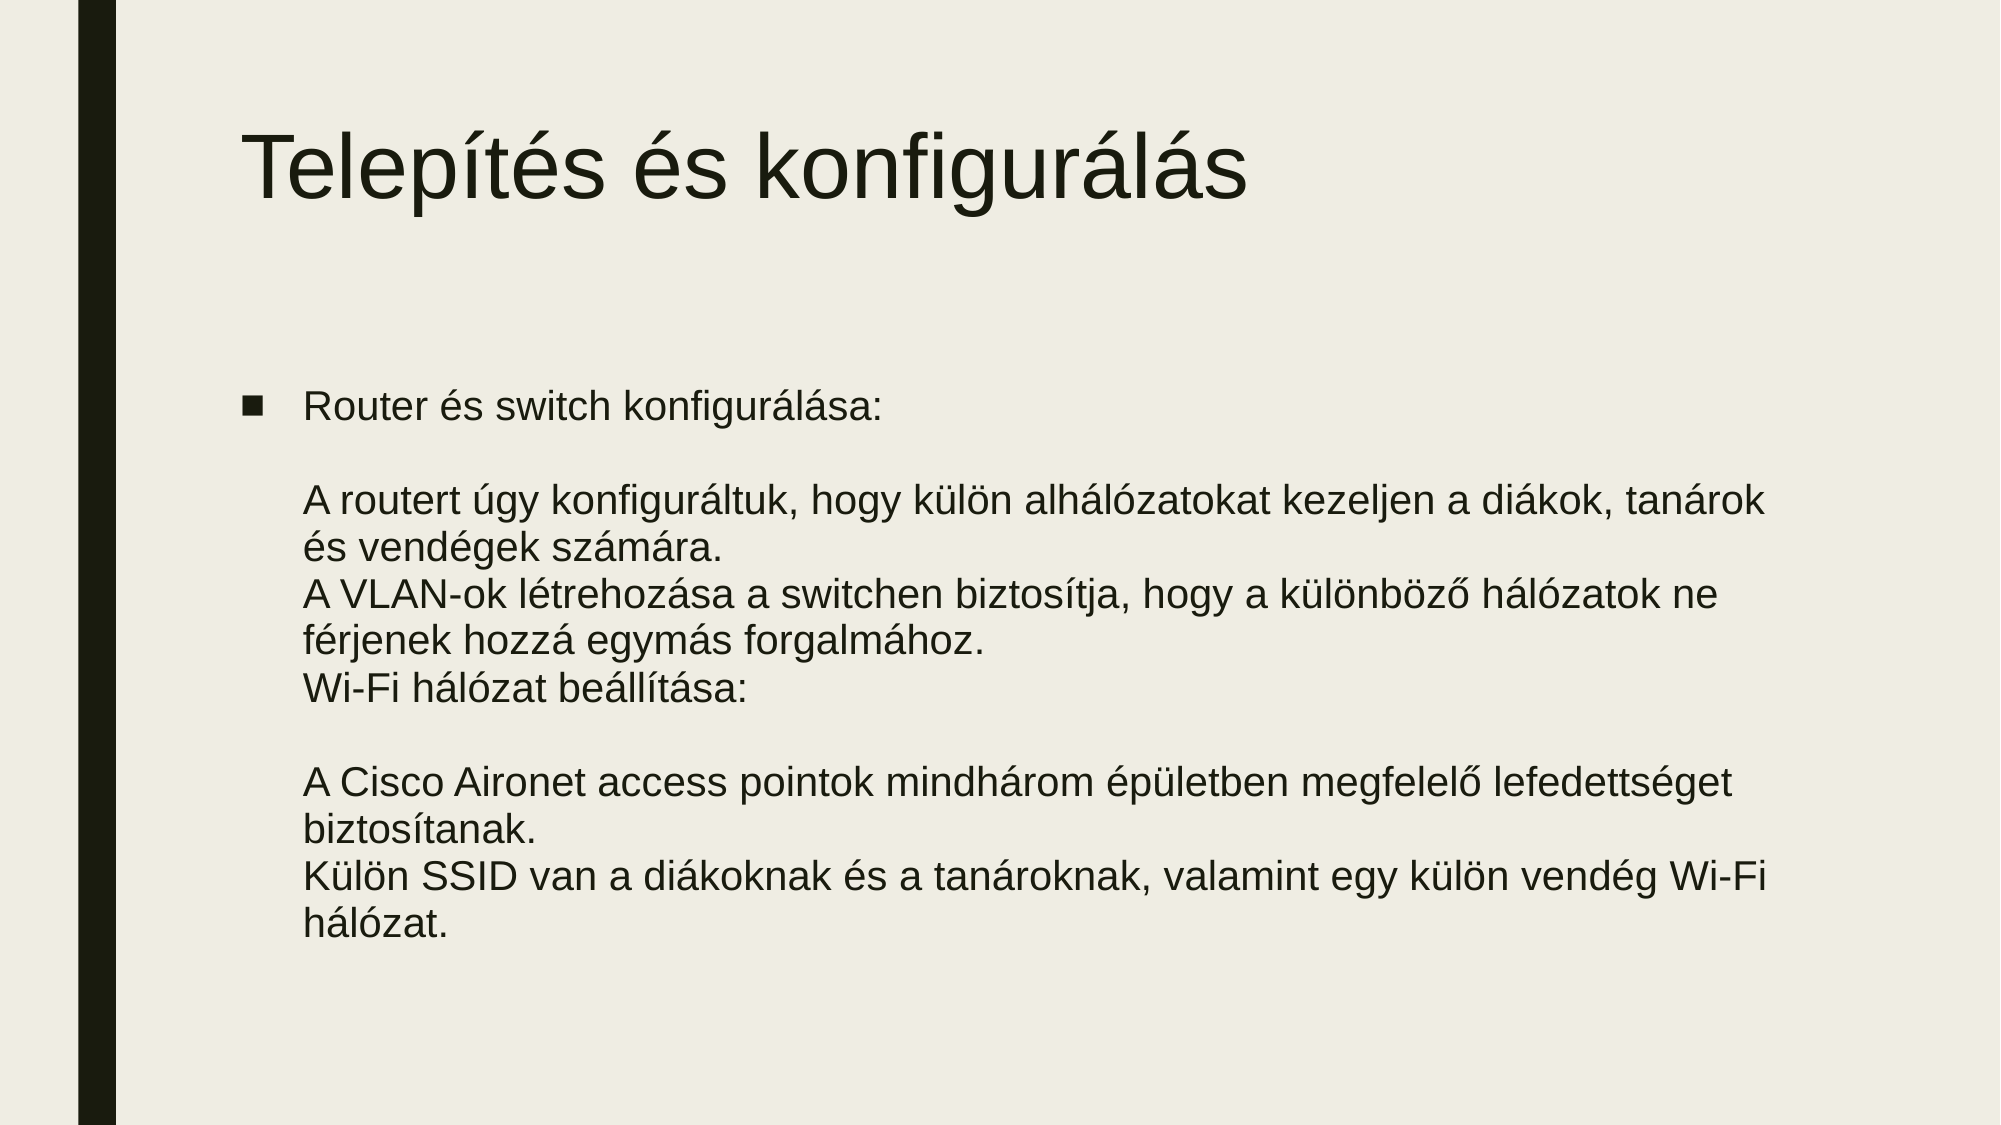

# Telepítés és konfigurálás
Router és switch konfigurálása:
A routert úgy konfiguráltuk, hogy külön alhálózatokat kezeljen a diákok, tanárok és vendégek számára.
A VLAN-ok létrehozása a switchen biztosítja, hogy a különböző hálózatok ne férjenek hozzá egymás forgalmához.
Wi-Fi hálózat beállítása:
A Cisco Aironet access pointok mindhárom épületben megfelelő lefedettséget biztosítanak.
Külön SSID van a diákoknak és a tanároknak, valamint egy külön vendég Wi-Fi hálózat.